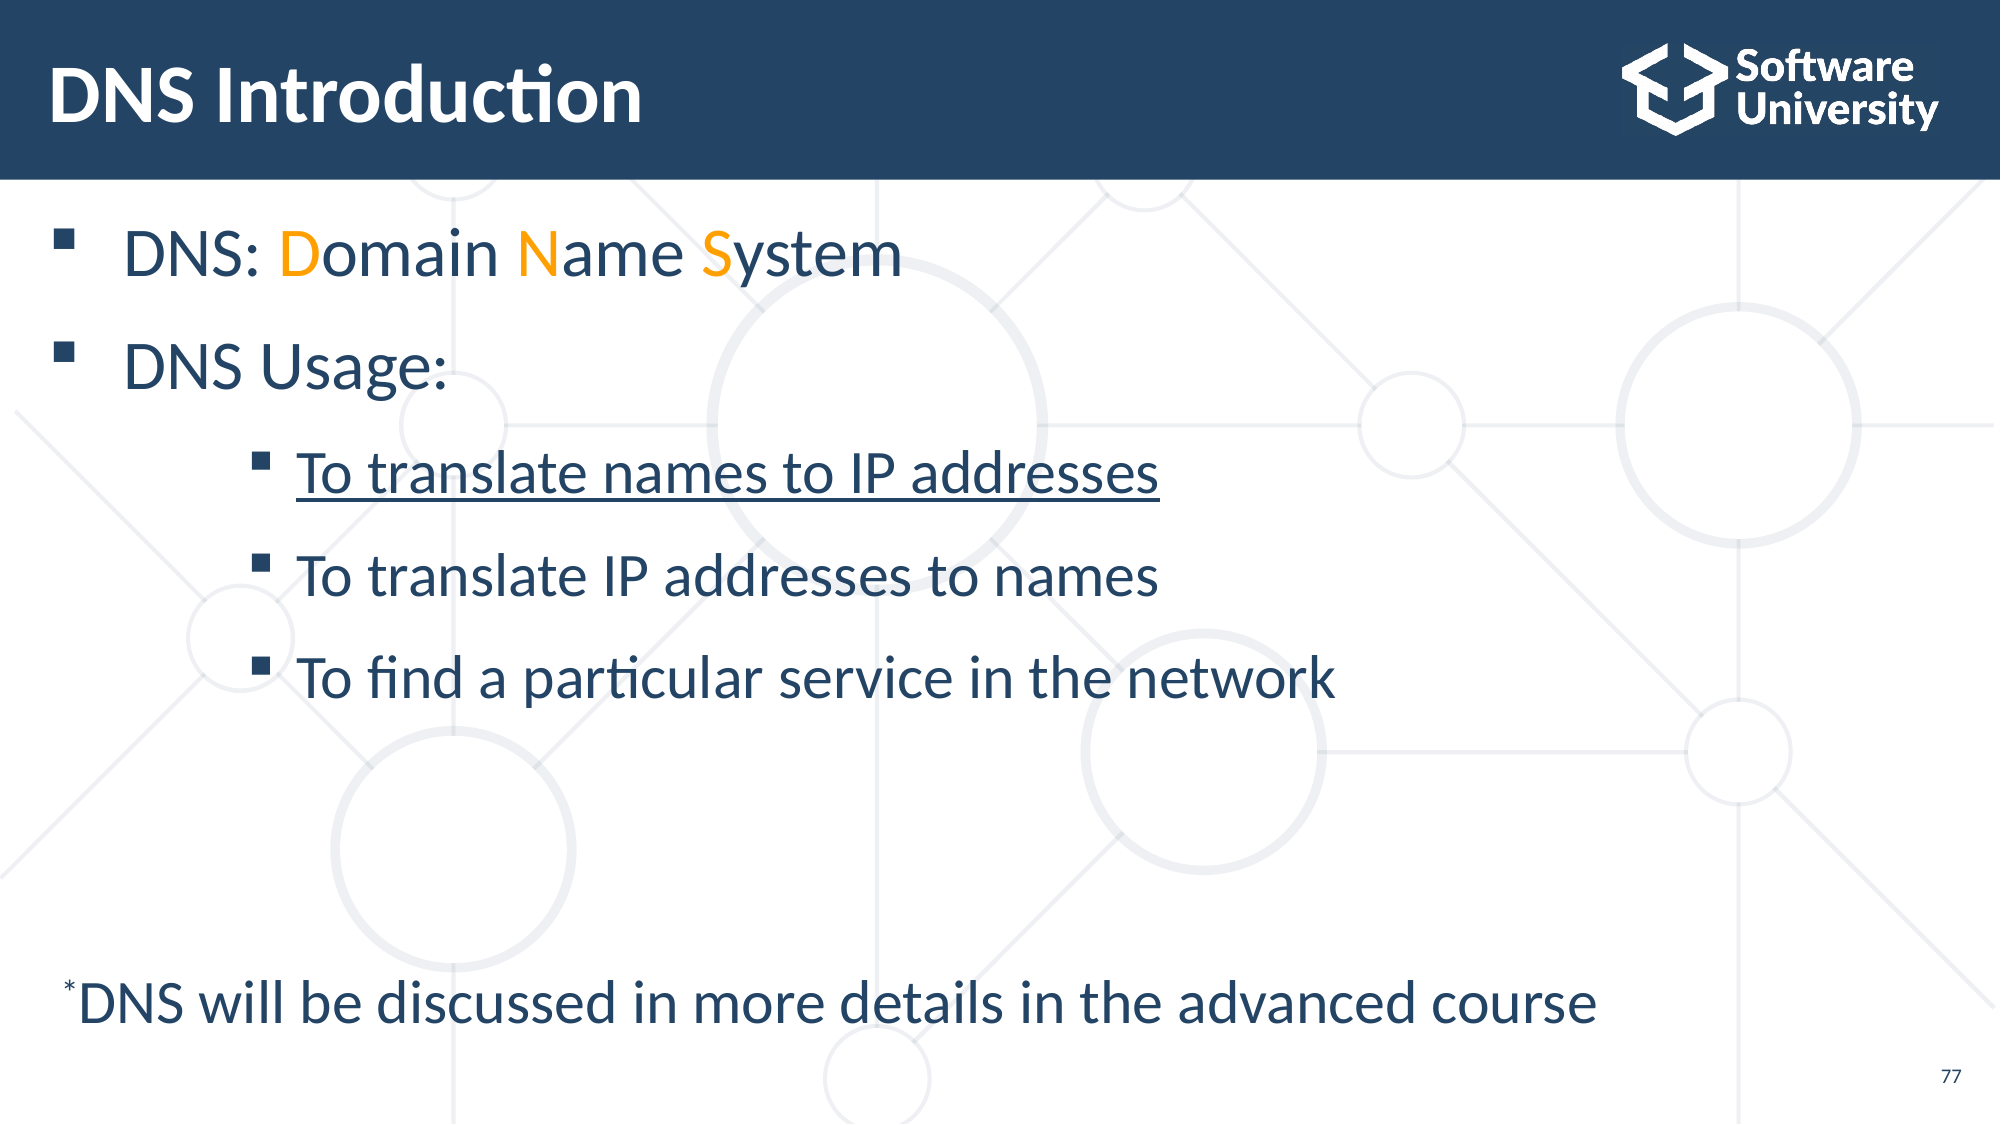

# DNS Introduction
DNS: Domain Name System
DNS Usage:
To translate names to IP addresses
To translate IP addresses to names
To find a particular service in the network

*DNS will be discussed in more details in the advanced course
77